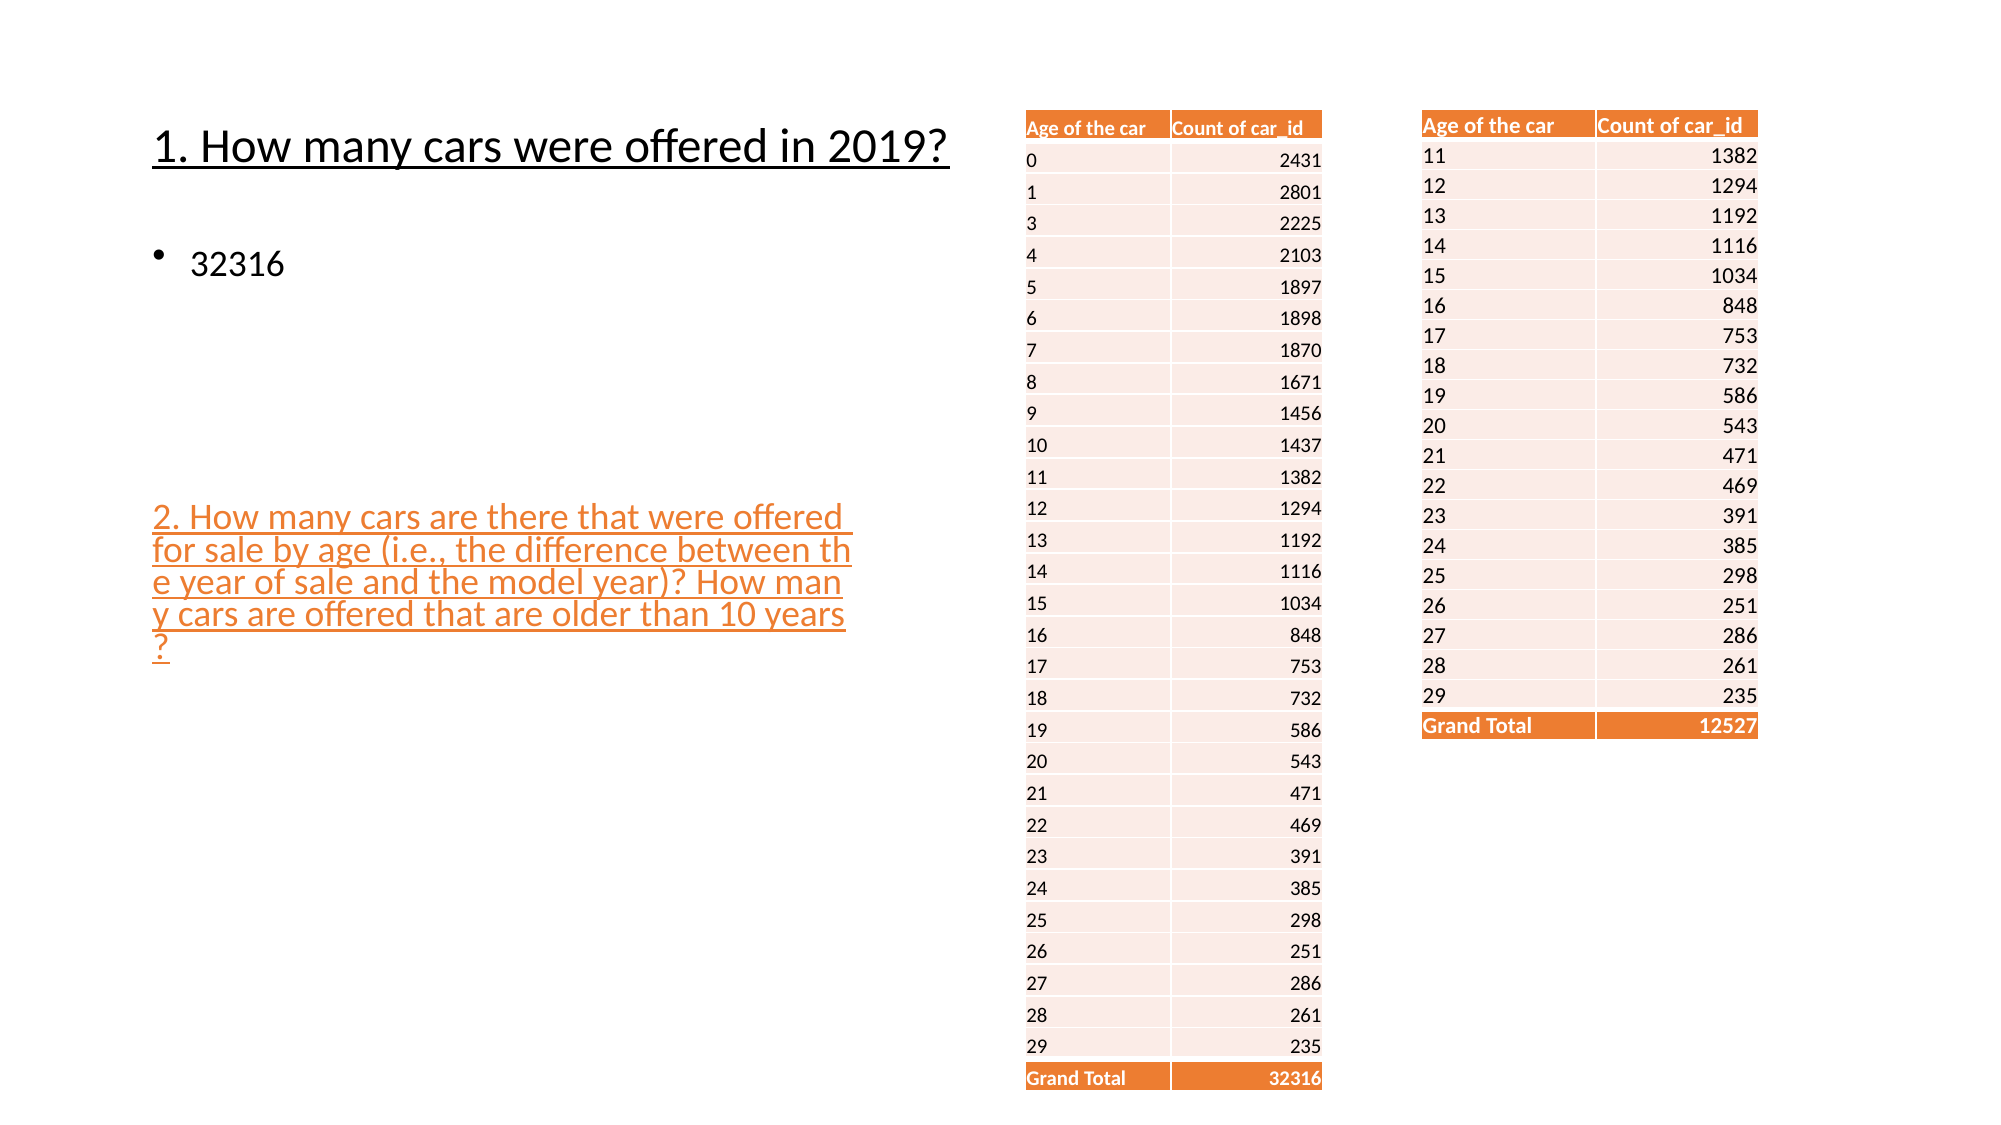

# 1. How many cars were offered in 2019?
| Age of the car | Count of car\_id |
| --- | --- |
| 0 | 2431 |
| 1 | 2801 |
| 3 | 2225 |
| 4 | 2103 |
| 5 | 1897 |
| 6 | 1898 |
| 7 | 1870 |
| 8 | 1671 |
| 9 | 1456 |
| 10 | 1437 |
| 11 | 1382 |
| 12 | 1294 |
| 13 | 1192 |
| 14 | 1116 |
| 15 | 1034 |
| 16 | 848 |
| 17 | 753 |
| 18 | 732 |
| 19 | 586 |
| 20 | 543 |
| 21 | 471 |
| 22 | 469 |
| 23 | 391 |
| 24 | 385 |
| 25 | 298 |
| 26 | 251 |
| 27 | 286 |
| 28 | 261 |
| 29 | 235 |
| Grand Total | 32316 |
| Age of the car | Count of car\_id |
| --- | --- |
| 11 | 1382 |
| 12 | 1294 |
| 13 | 1192 |
| 14 | 1116 |
| 15 | 1034 |
| 16 | 848 |
| 17 | 753 |
| 18 | 732 |
| 19 | 586 |
| 20 | 543 |
| 21 | 471 |
| 22 | 469 |
| 23 | 391 |
| 24 | 385 |
| 25 | 298 |
| 26 | 251 |
| 27 | 286 |
| 28 | 261 |
| 29 | 235 |
| Grand Total | 12527 |
32316
2. How many cars are there that were offered for sale by age (i.e., the difference between the year of sale and the model year)? How many cars are offered that are older than 10 years?